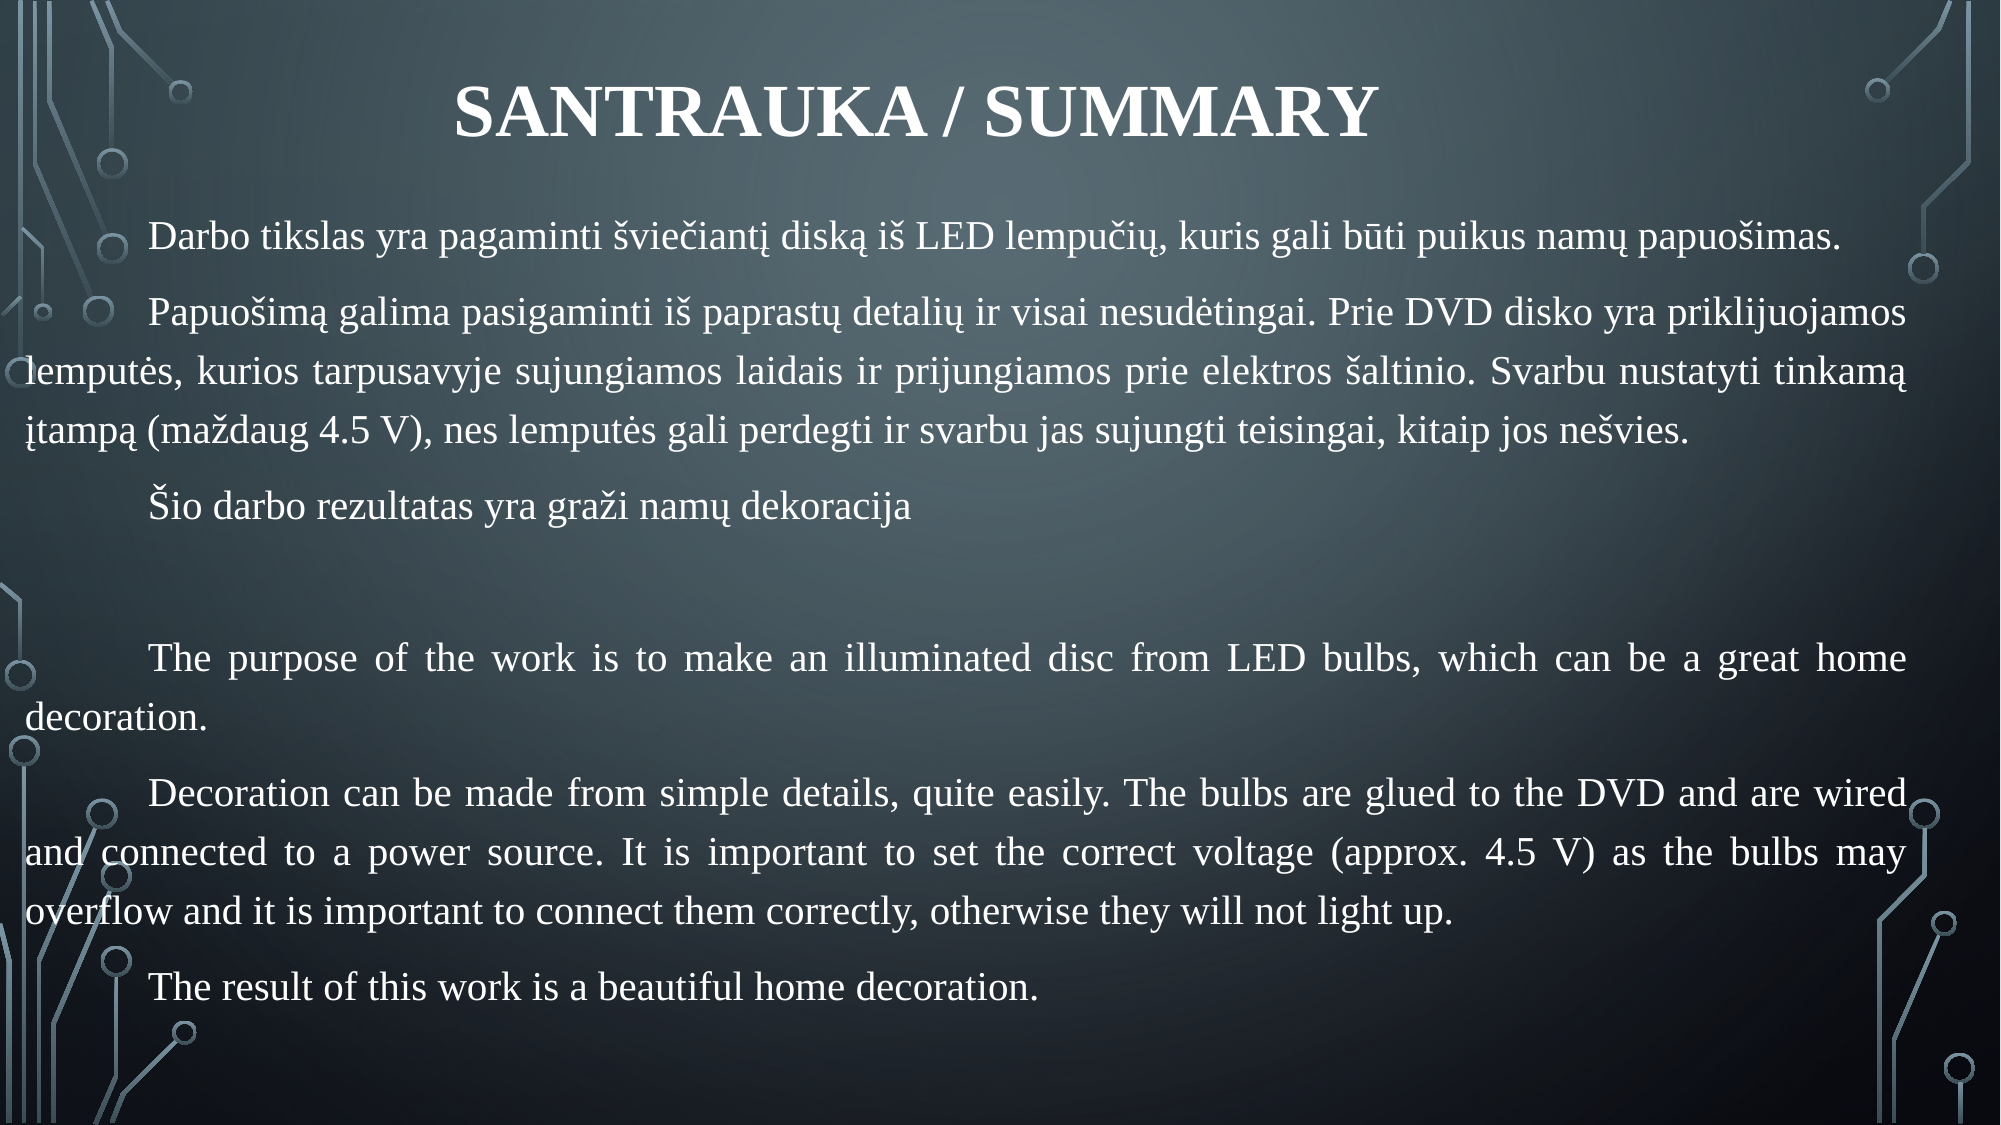

# Santrauka / Summary
	Darbo tikslas yra pagaminti šviečiantį diską iš LED lempučių, kuris gali būti puikus namų papuošimas.
	Papuošimą galima pasigaminti iš paprastų detalių ir visai nesudėtingai. Prie DVD disko yra priklijuojamos lemputės, kurios tarpusavyje sujungiamos laidais ir prijungiamos prie elektros šaltinio. Svarbu nustatyti tinkamą įtampą (maždaug 4.5 V), nes lemputės gali perdegti ir svarbu jas sujungti teisingai, kitaip jos nešvies.
	Šio darbo rezultatas yra graži namų dekoracija

 	The purpose of the work is to make an illuminated disc from LED bulbs, which can be a great home decoration.
	Decoration can be made from simple details, quite easily. The bulbs are glued to the DVD and are wired and connected to a power source. It is important to set the correct voltage (approx. 4.5 V) as the bulbs may overflow and it is important to connect them correctly, otherwise they will not light up.
	The result of this work is a beautiful home decoration.